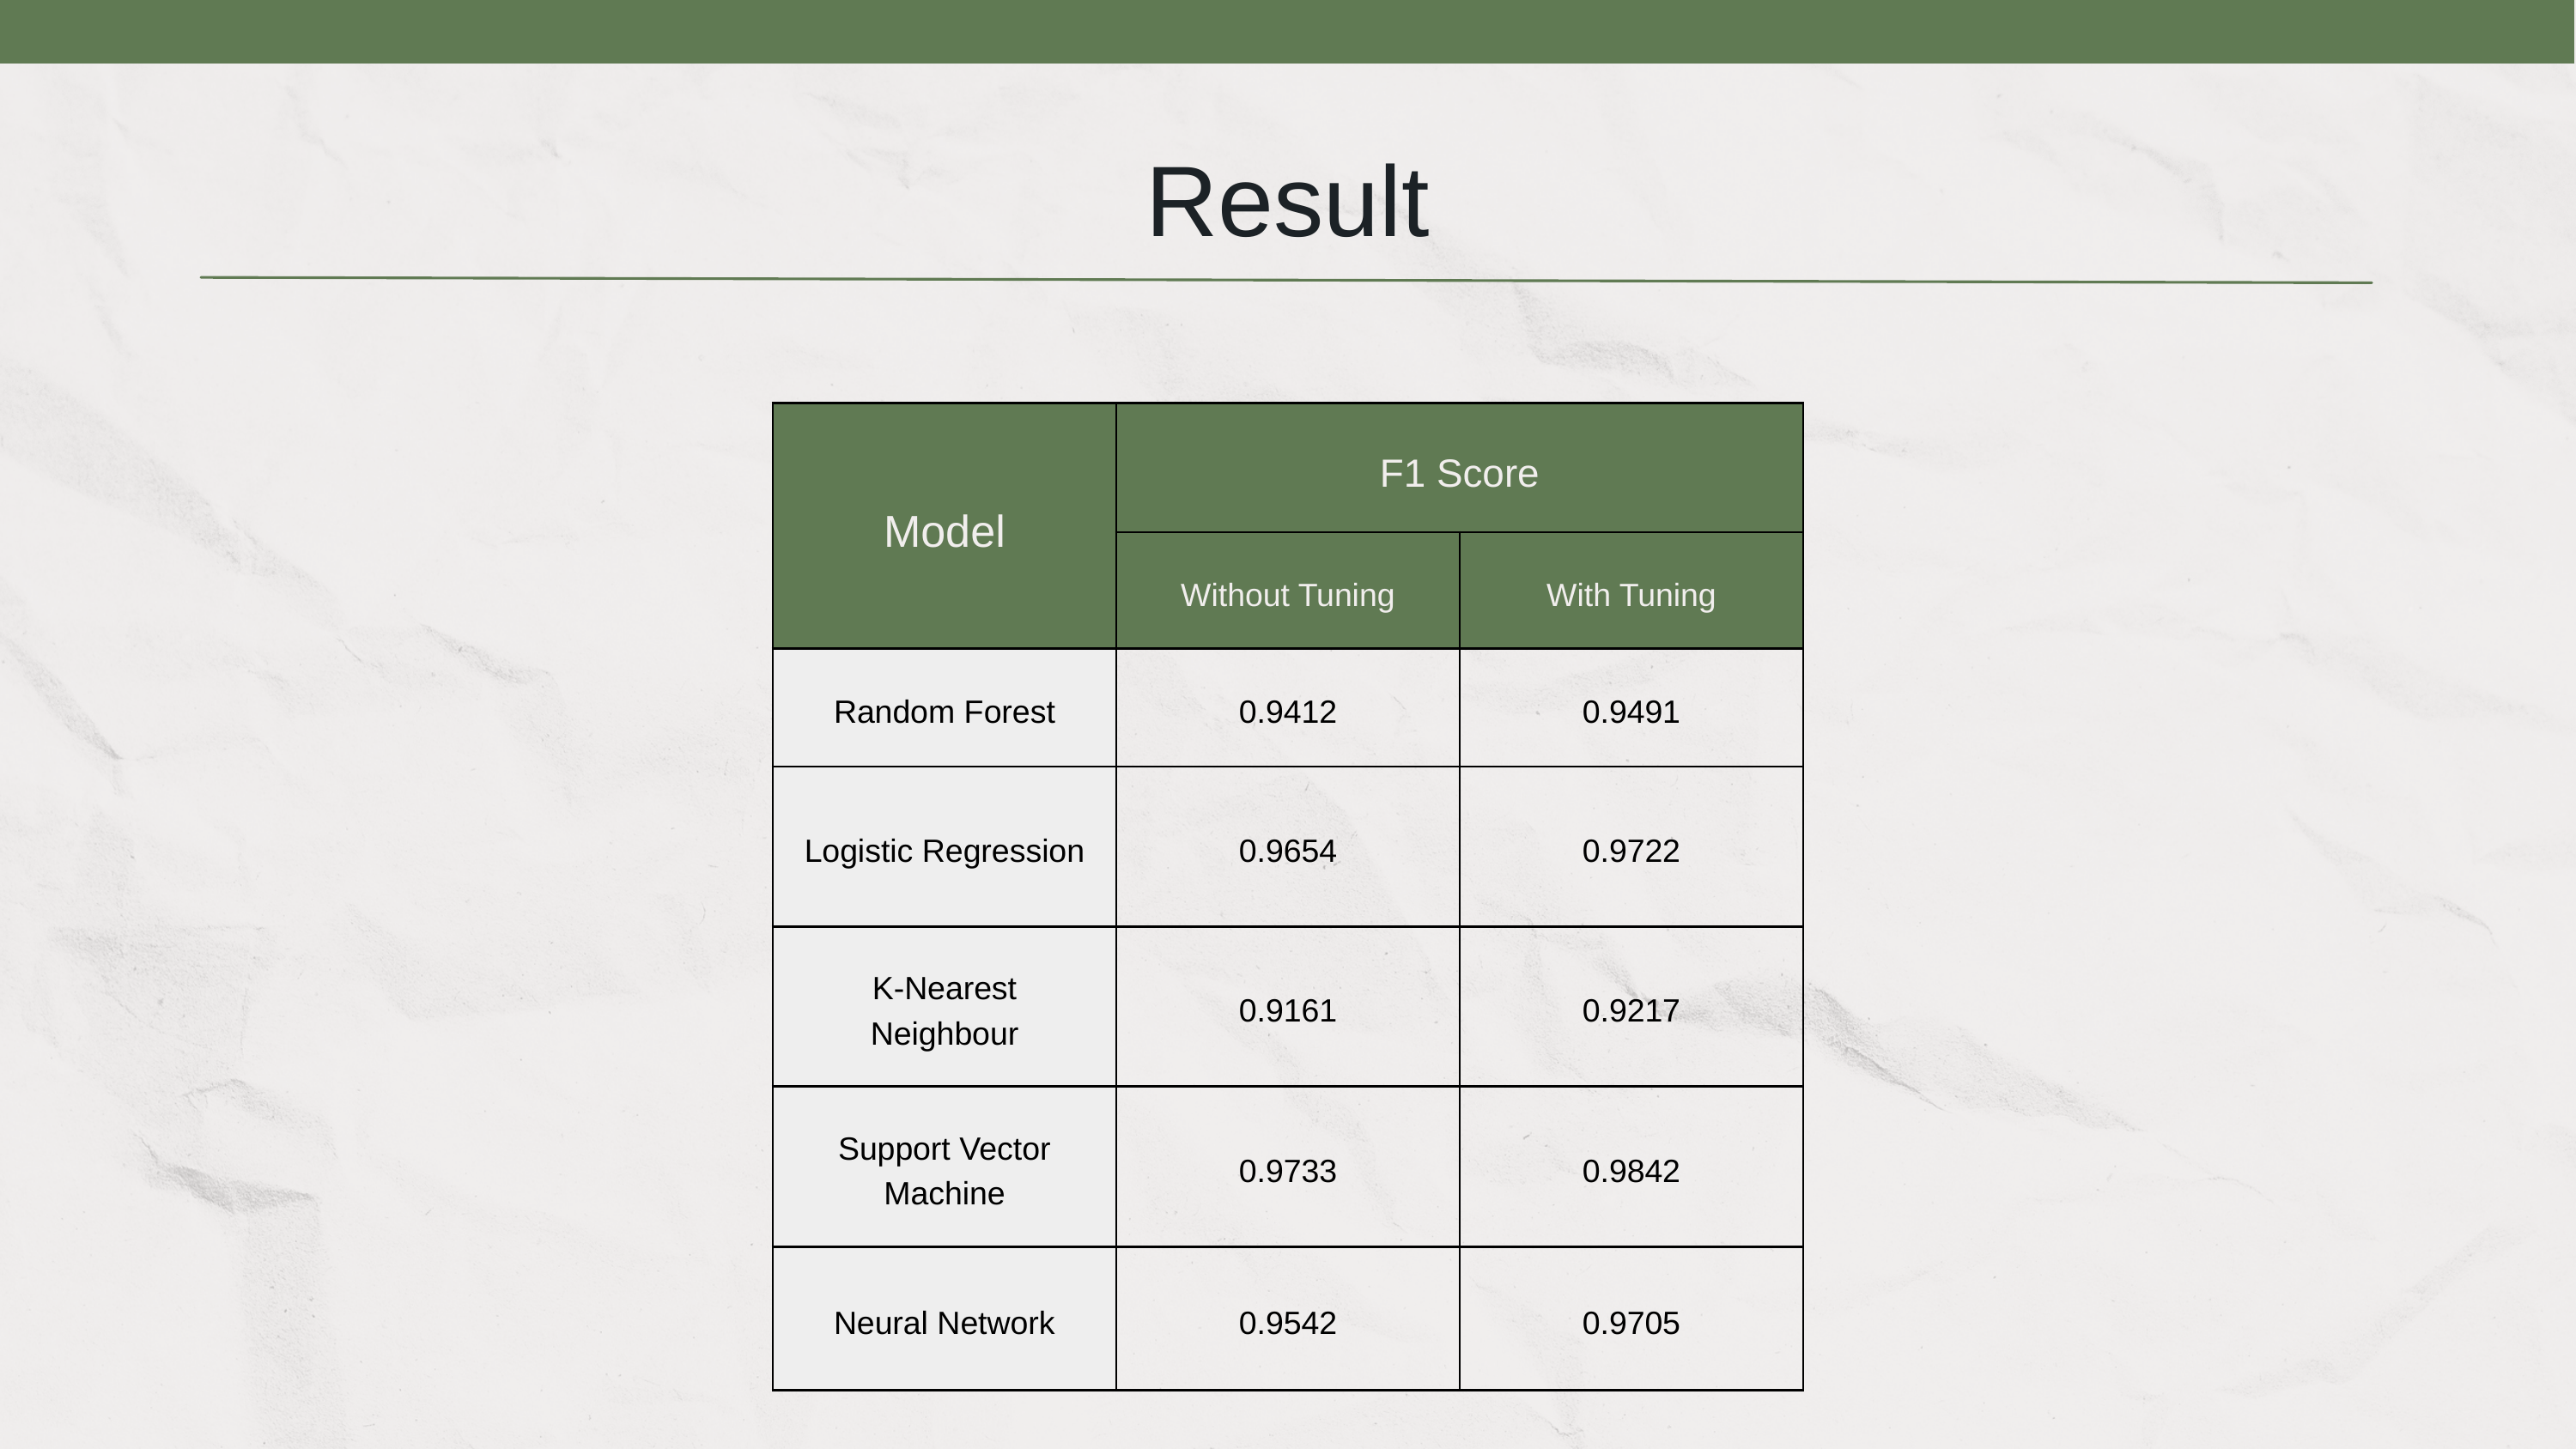

Result

| Model | F1 Score | F1 Score |
| --- | --- | --- |
| Model | Without Tuning | With Tuning |
| Random Forest | 0.9412 | 0.9491 |
| Logistic Regression | 0.9654 | 0.9722 |
| K-Nearest Neighbour | 0.9161 | 0.9217 |
| Support Vector Machine | 0.9733 | 0.9842 |
| Neural Network | 0.9542 | 0.9705 |